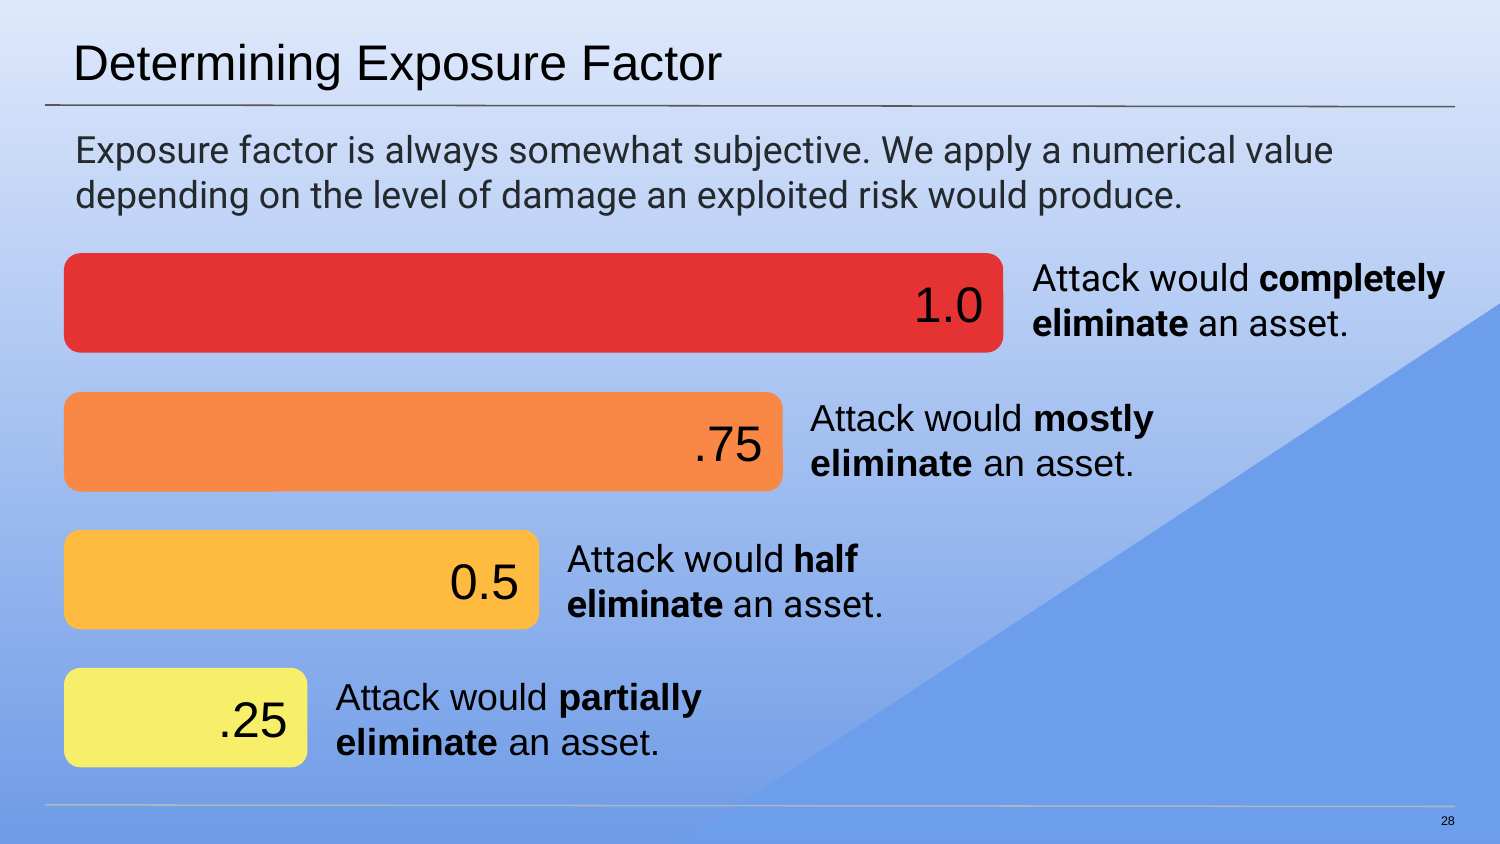

# Determining Exposure Factor

Exposure factor is always somewhat subjective. We apply a numerical value depending on the level of damage an exploited risk would produce.
Attack would completely eliminate an asset.
1.0

Attack would mostly eliminate an asset.
.75
0.5
Attack would half eliminate an asset.
.25
Attack would partially eliminate an asset.
28